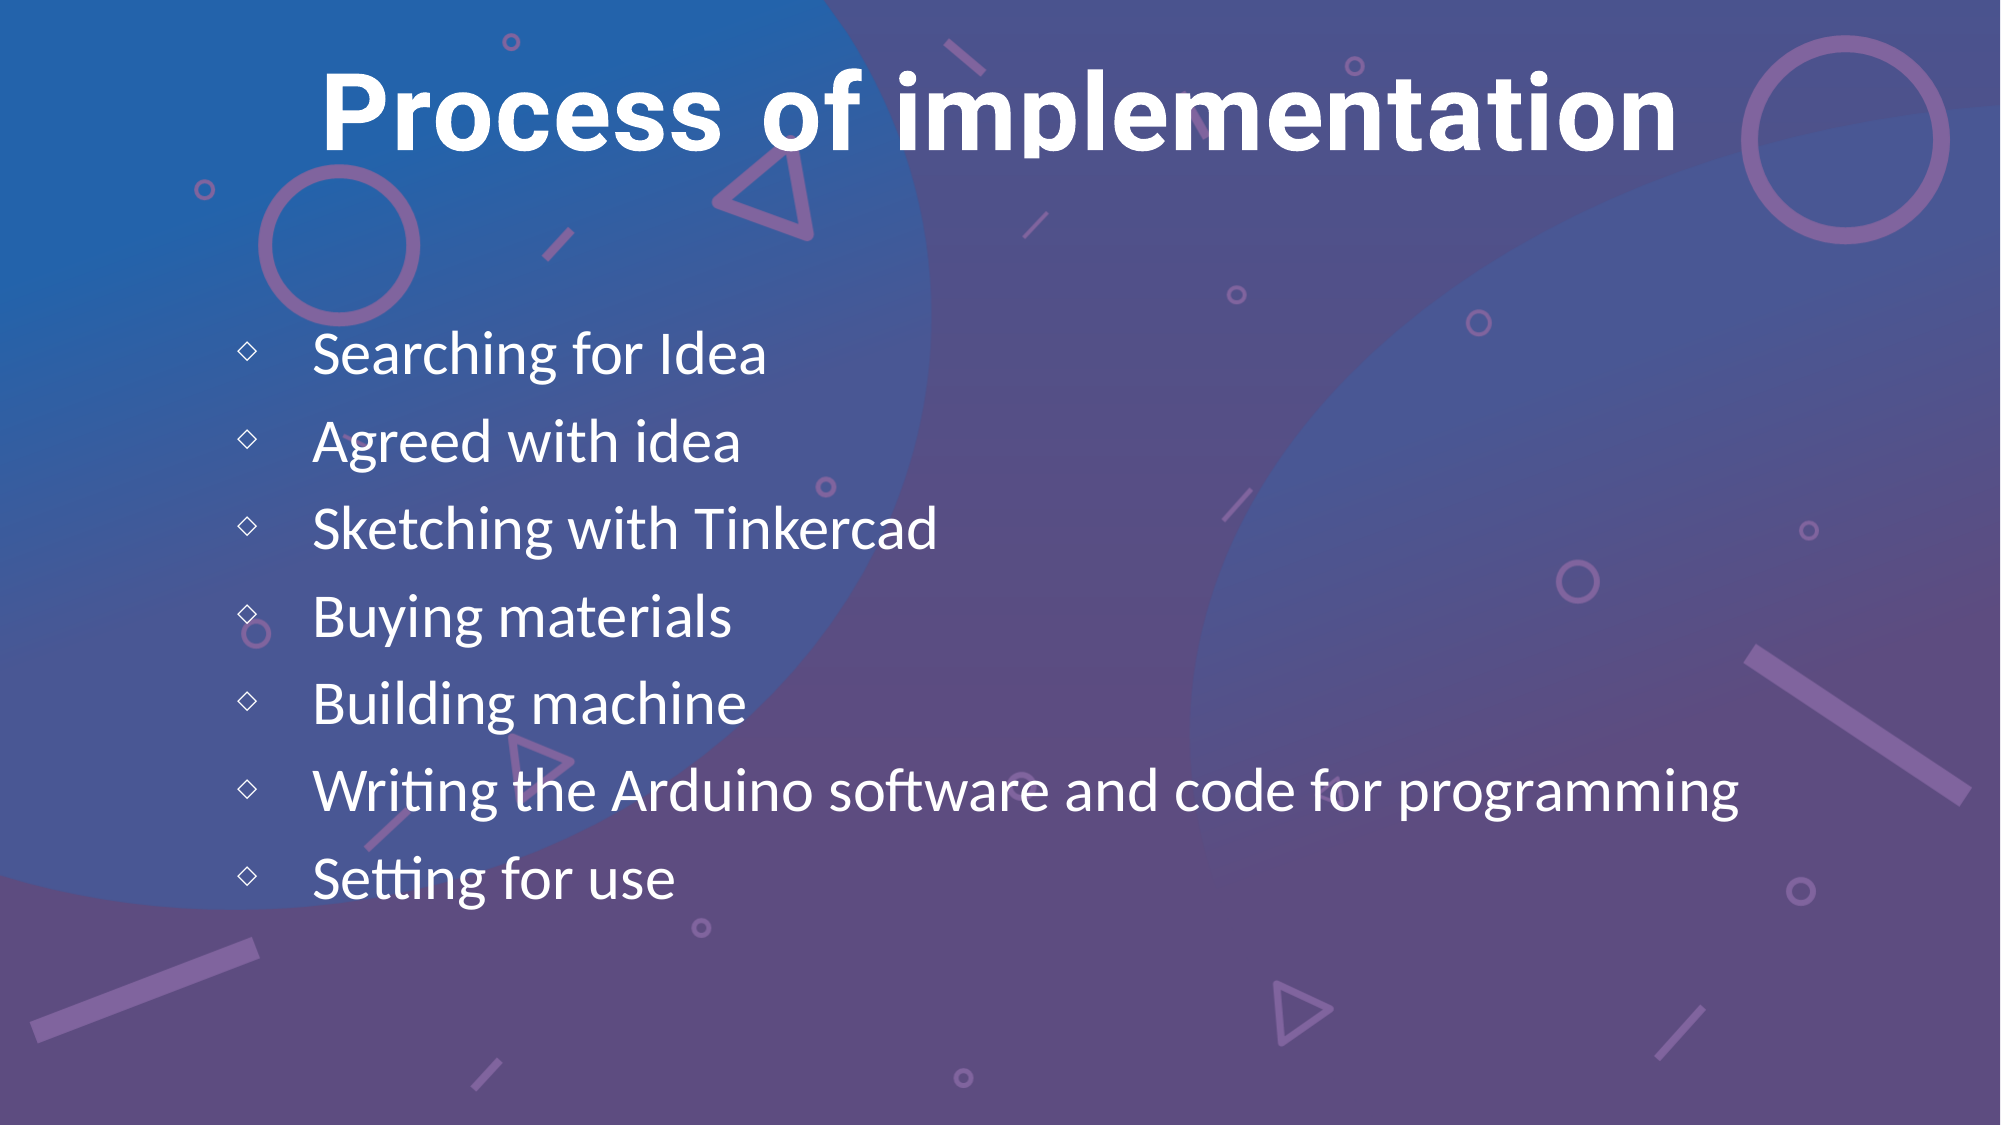

Searching for Idea
Agreed with idea
Sketching with Tinkercad
Buying materials
Building machine
Writing the Arduino software and code for programming
Setting for use